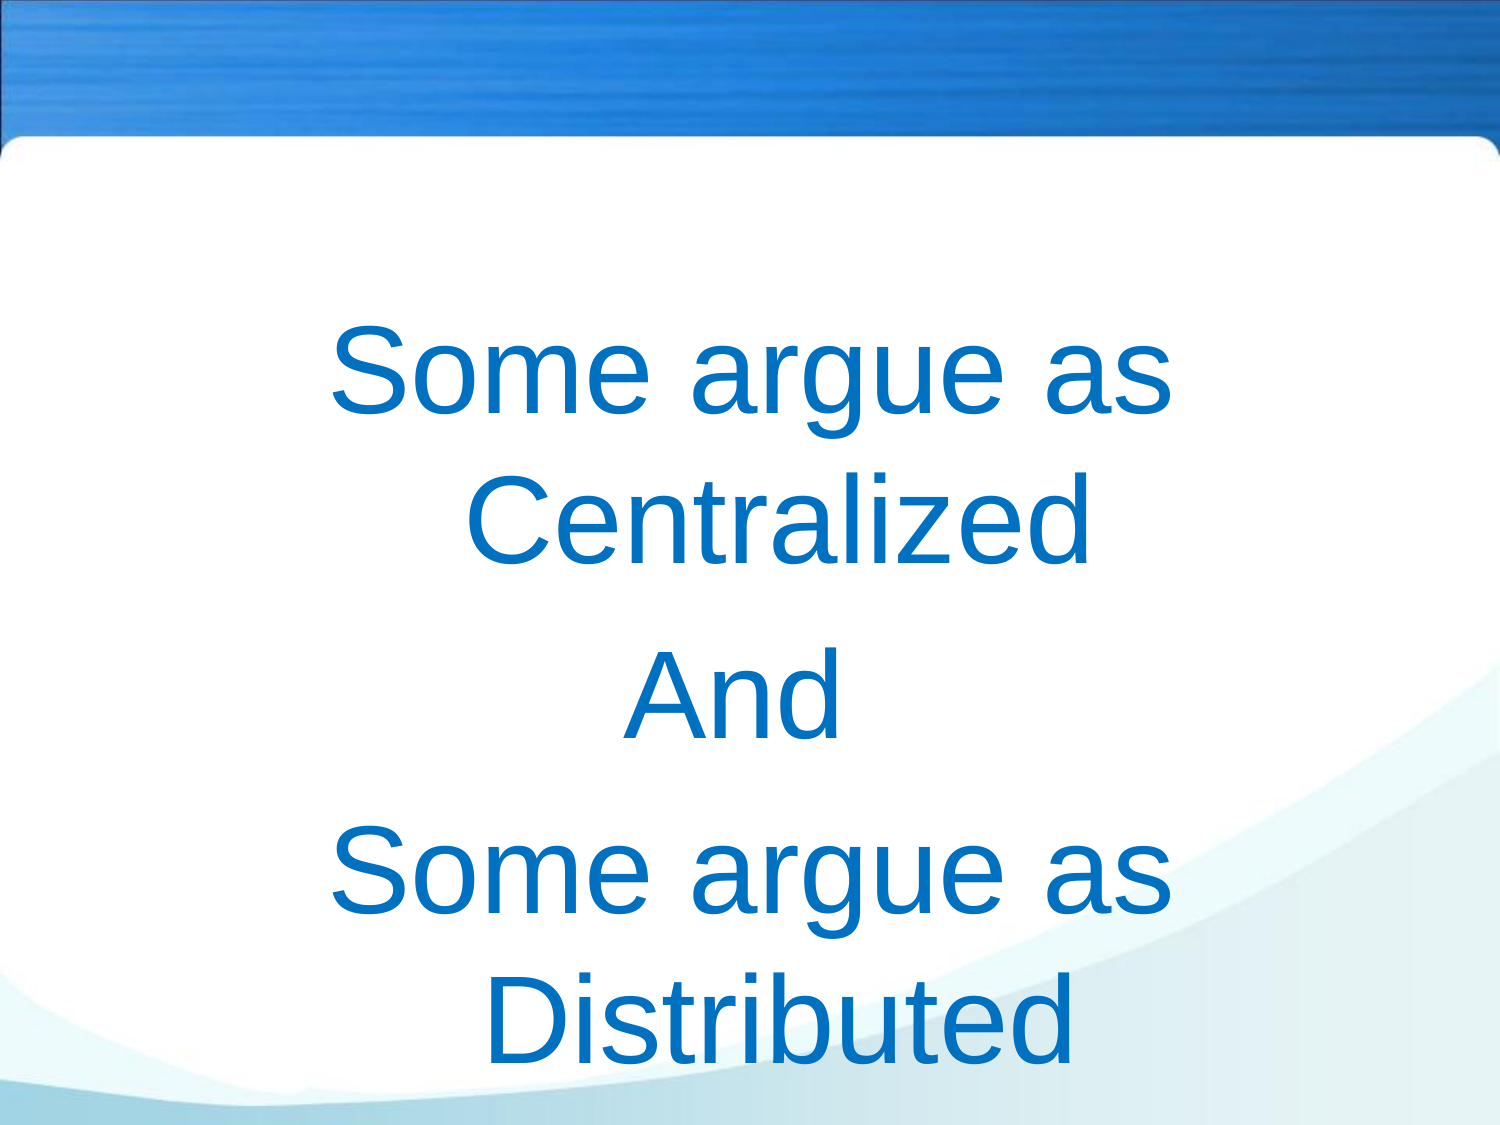

Some argue as Centralized
And
Some argue as Distributed